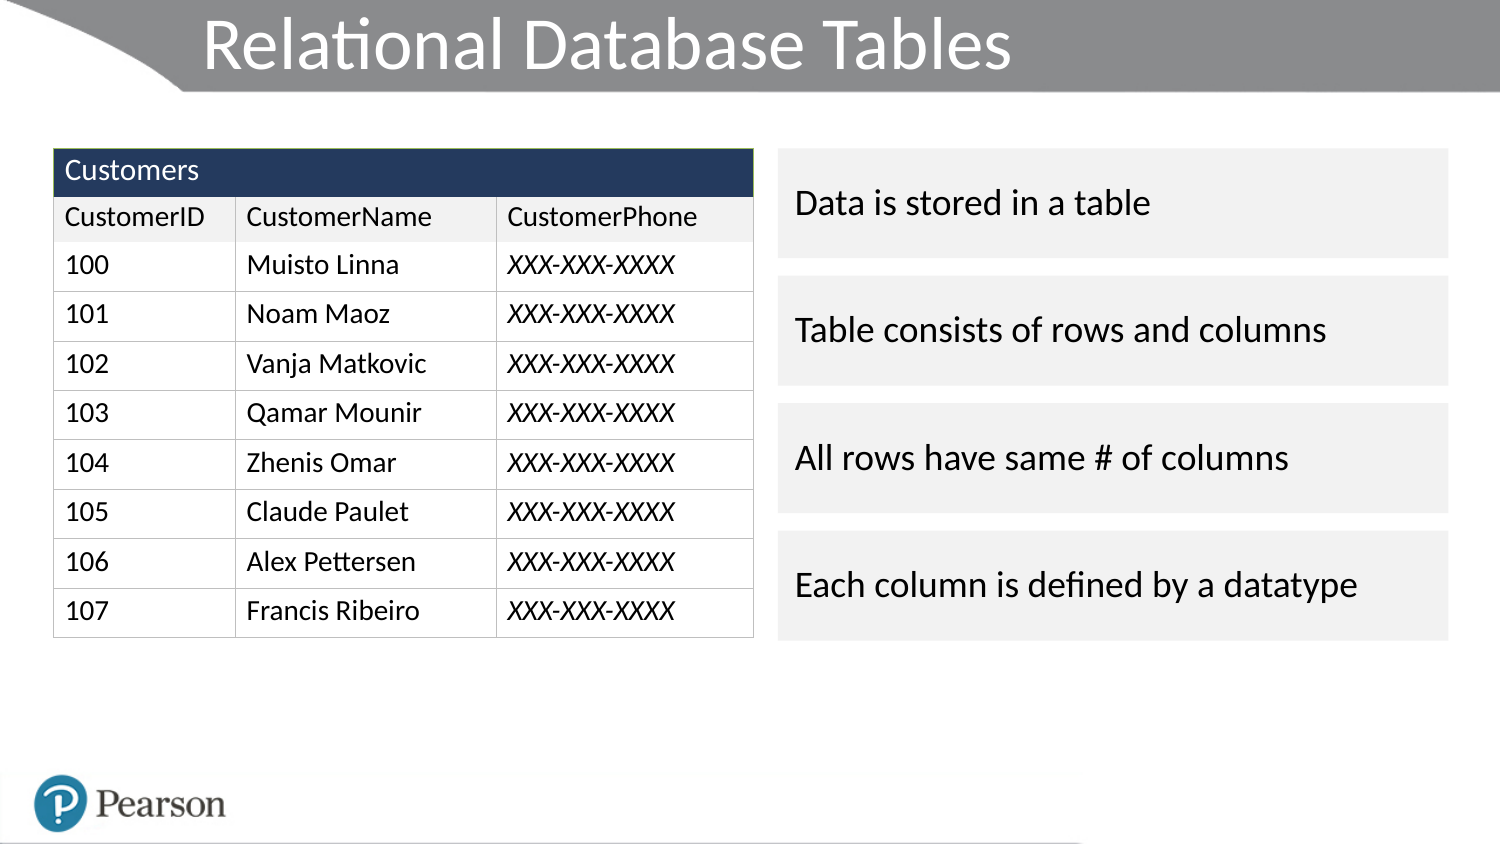

# Relational Database Tables

| Customers |  |  |
| --- | --- | --- |
| CustomerID | CustomerName | CustomerPhone |
| 100 | Muisto Linna | XXX-XXX-XXXX |
| 101 | Noam Maoz | XXX-XXX-XXXX |
| 102 | Vanja Matkovic | XXX-XXX-XXXX |
| 103 | Qamar Mounir | XXX-XXX-XXXX |
| 104 | Zhenis Omar | XXX-XXX-XXXX |
| 105 | Claude Paulet | XXX-XXX-XXXX |
| 106 | Alex Pettersen | XXX-XXX-XXXX |
| 107 | Francis Ribeiro | XXX-XXX-XXXX |
Data is stored in a table
Table consists of rows and columns
All rows have same # of columns
Each column is defined by a datatype